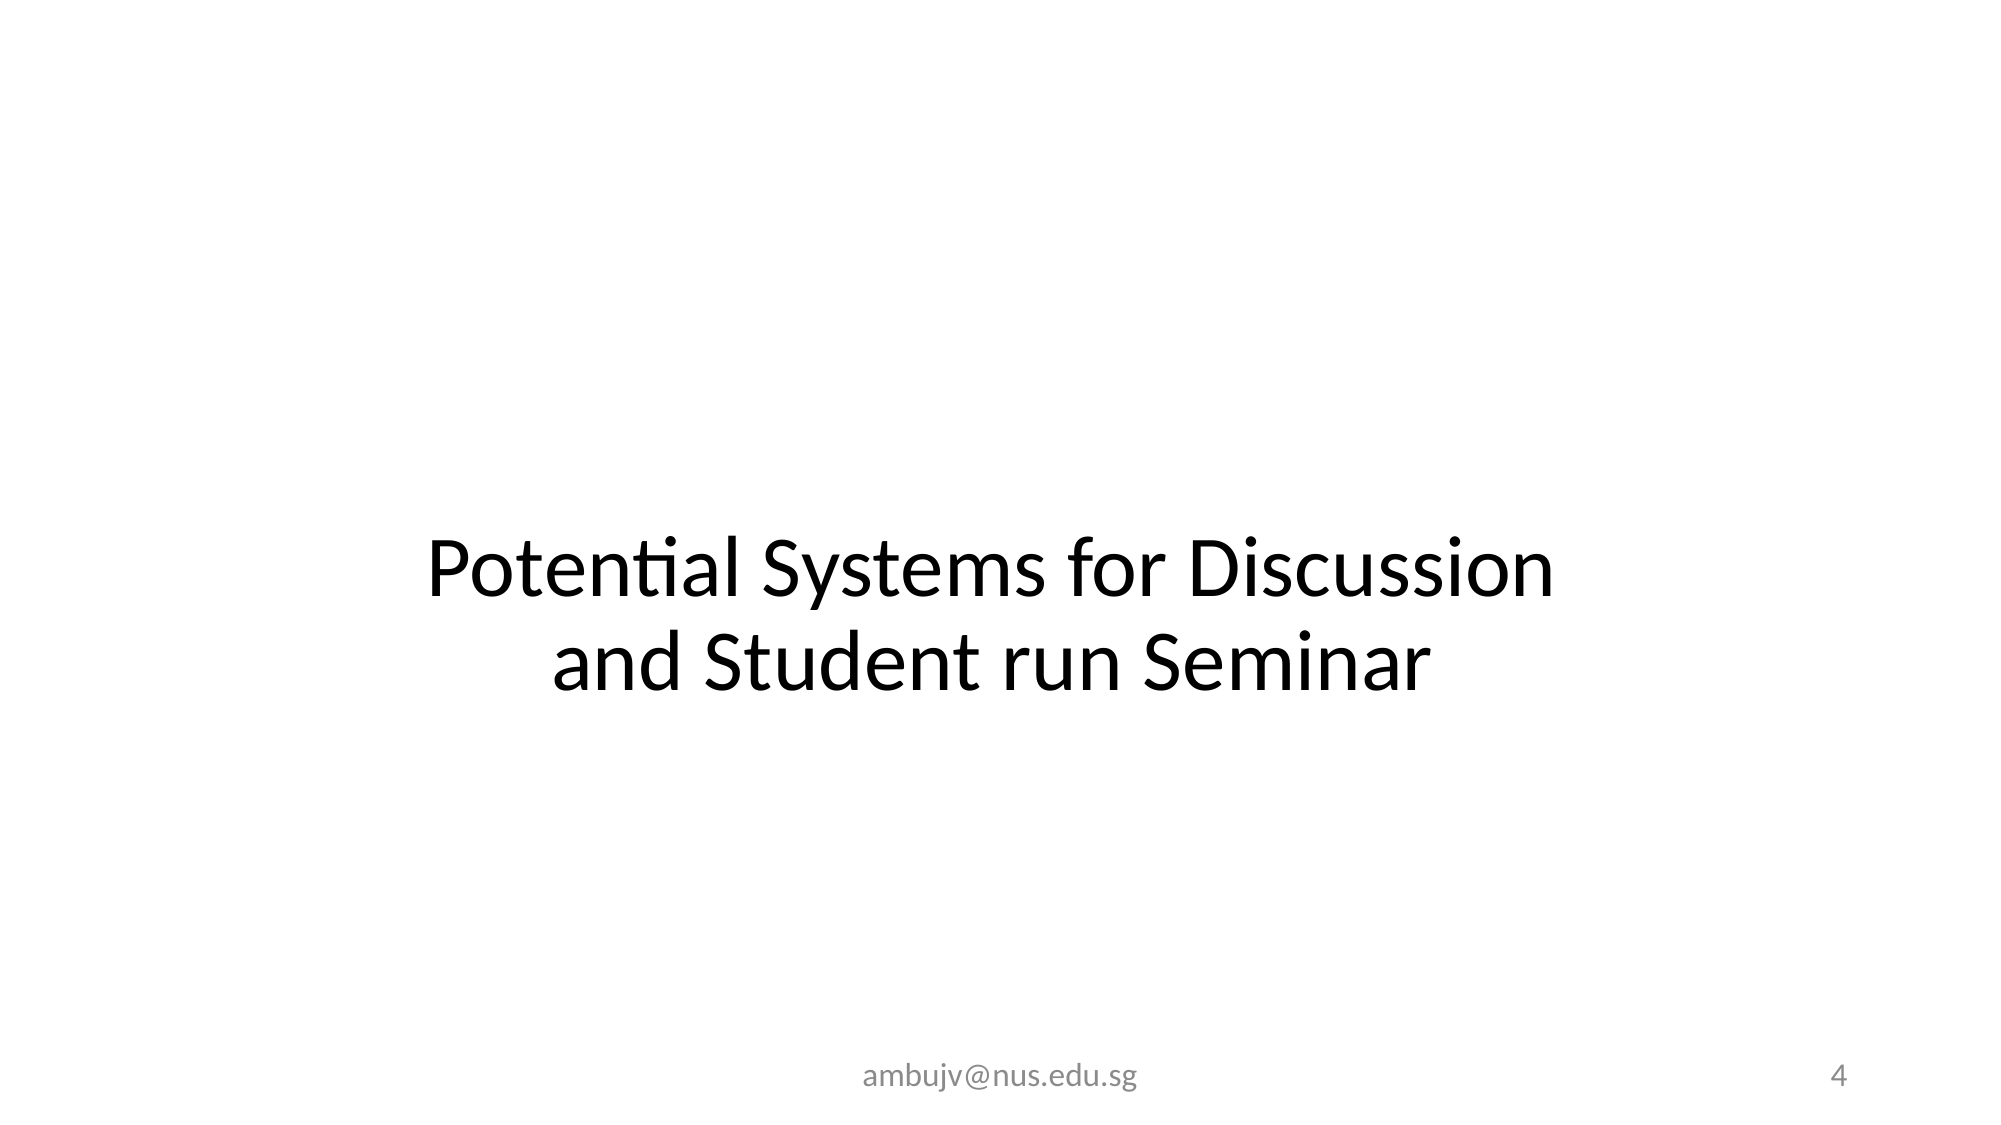

Potential Systems for Discussion and Student run Seminar

ambujv@nus.edu.sg
4